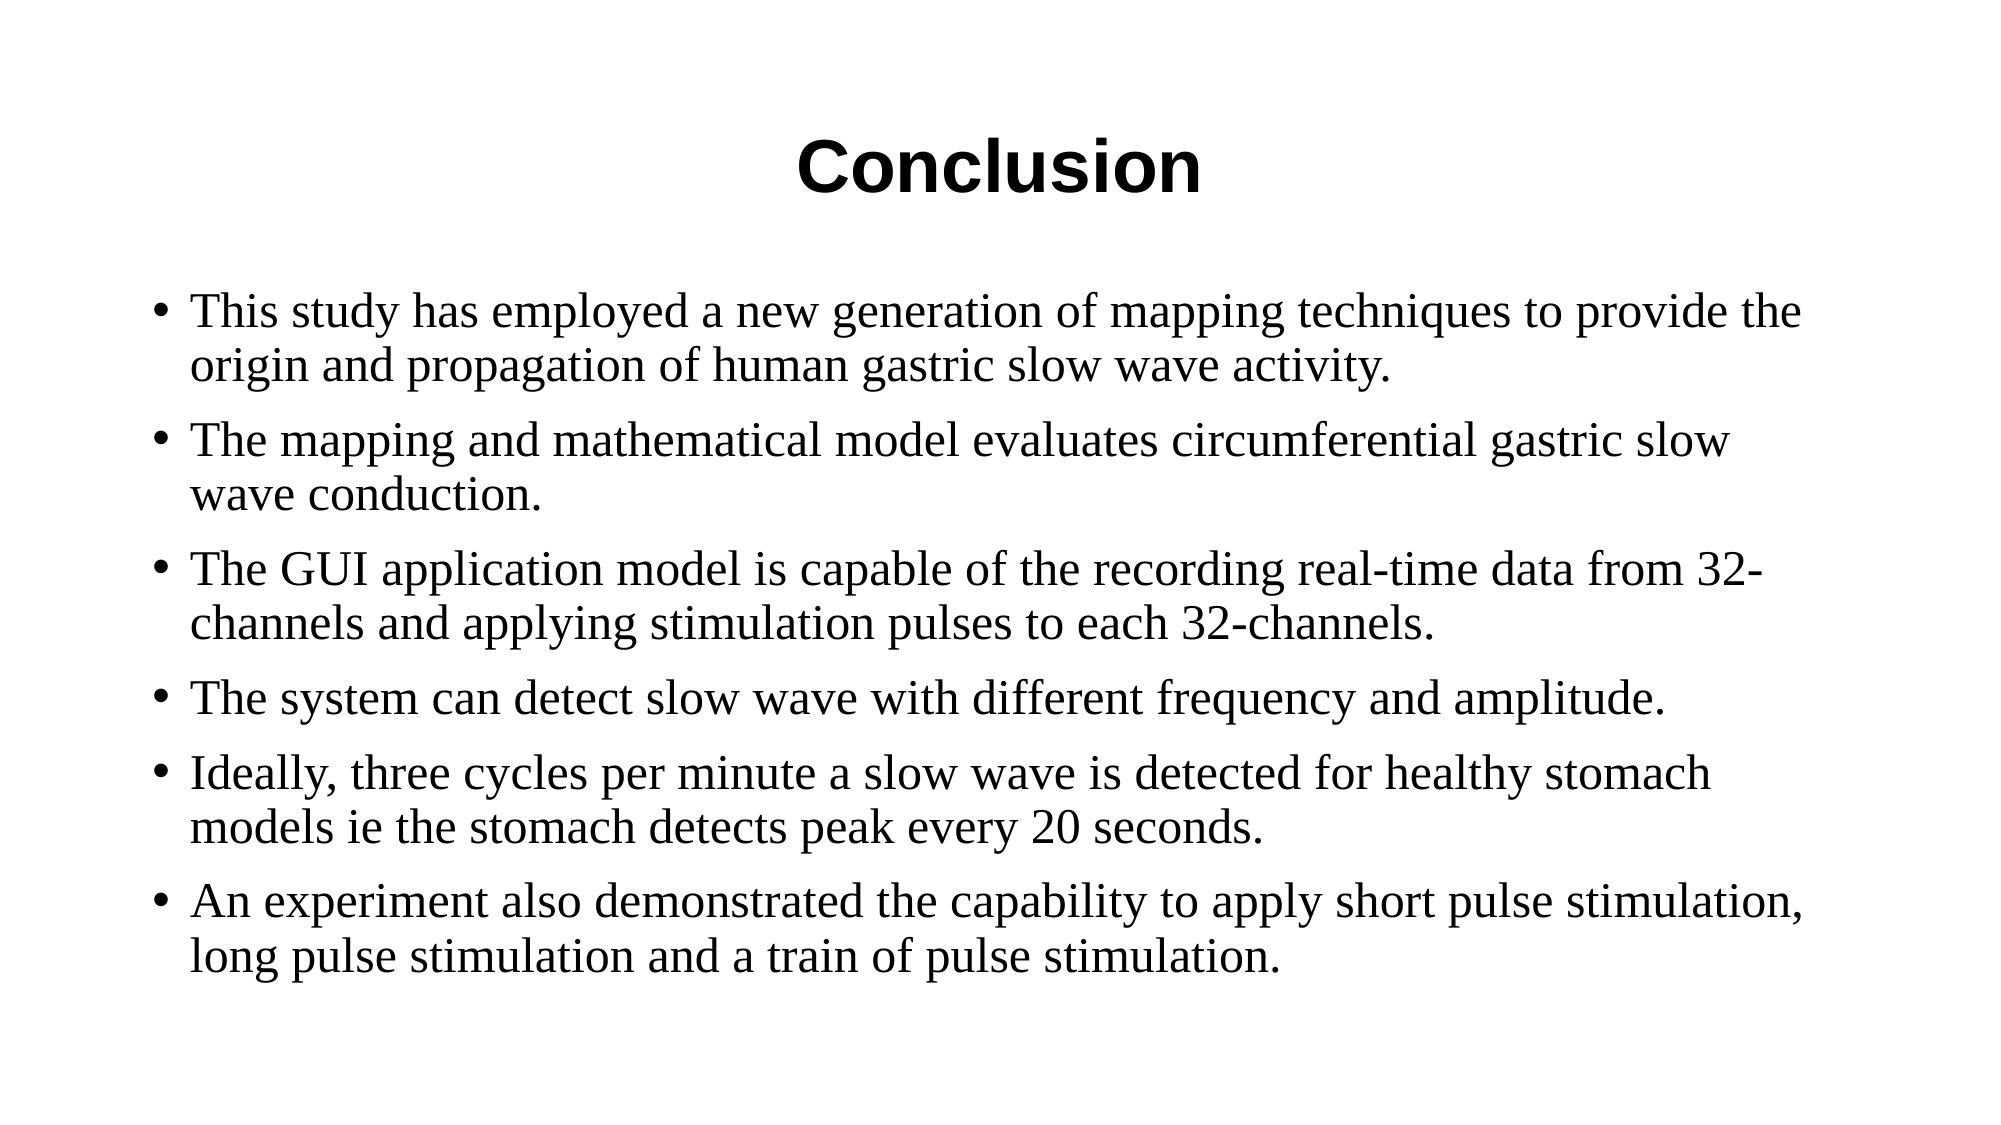

# Conclusion
This study has employed a new generation of mapping techniques to provide the origin and propagation of human gastric slow wave activity.
The mapping and mathematical model evaluates circumferential gastric slow wave conduction.
The GUI application model is capable of the recording real-time data from 32-channels and applying stimulation pulses to each 32-channels.
The system can detect slow wave with different frequency and amplitude.
Ideally, three cycles per minute a slow wave is detected for healthy stomach models ie the stomach detects peak every 20 seconds.
An experiment also demonstrated the capability to apply short pulse stimulation, long pulse stimulation and a train of pulse stimulation.